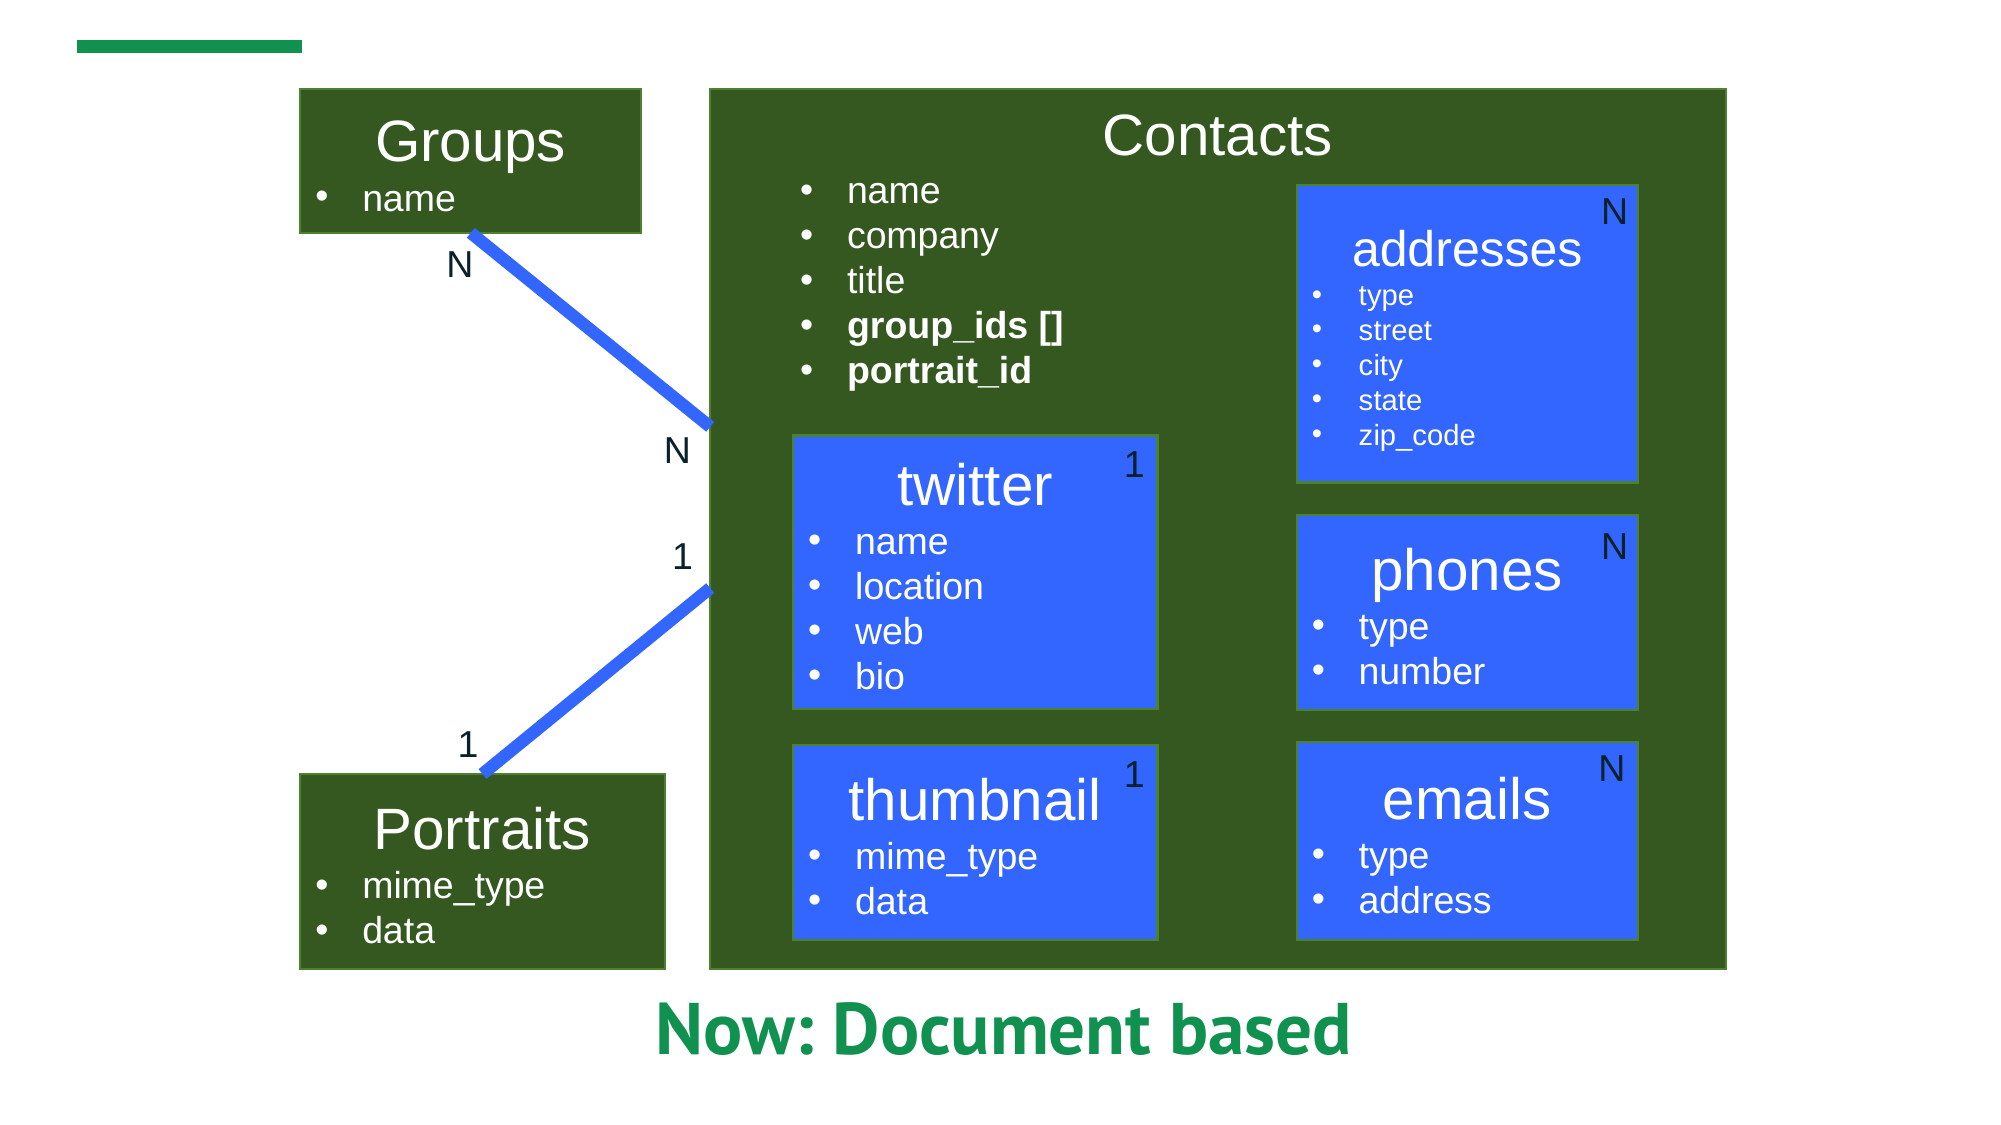

Groups
name
Contacts
name
company
title
group_ids []
portrait_id

N
addresses
type
street
city
state
zip_code
N
N
1
twitter
name
location
web
bio
N
phones
type
number
1
1
N
1
emails
type
address
thumbnail
mime_type
data
Portraits
mime_type
data
Now: Document based